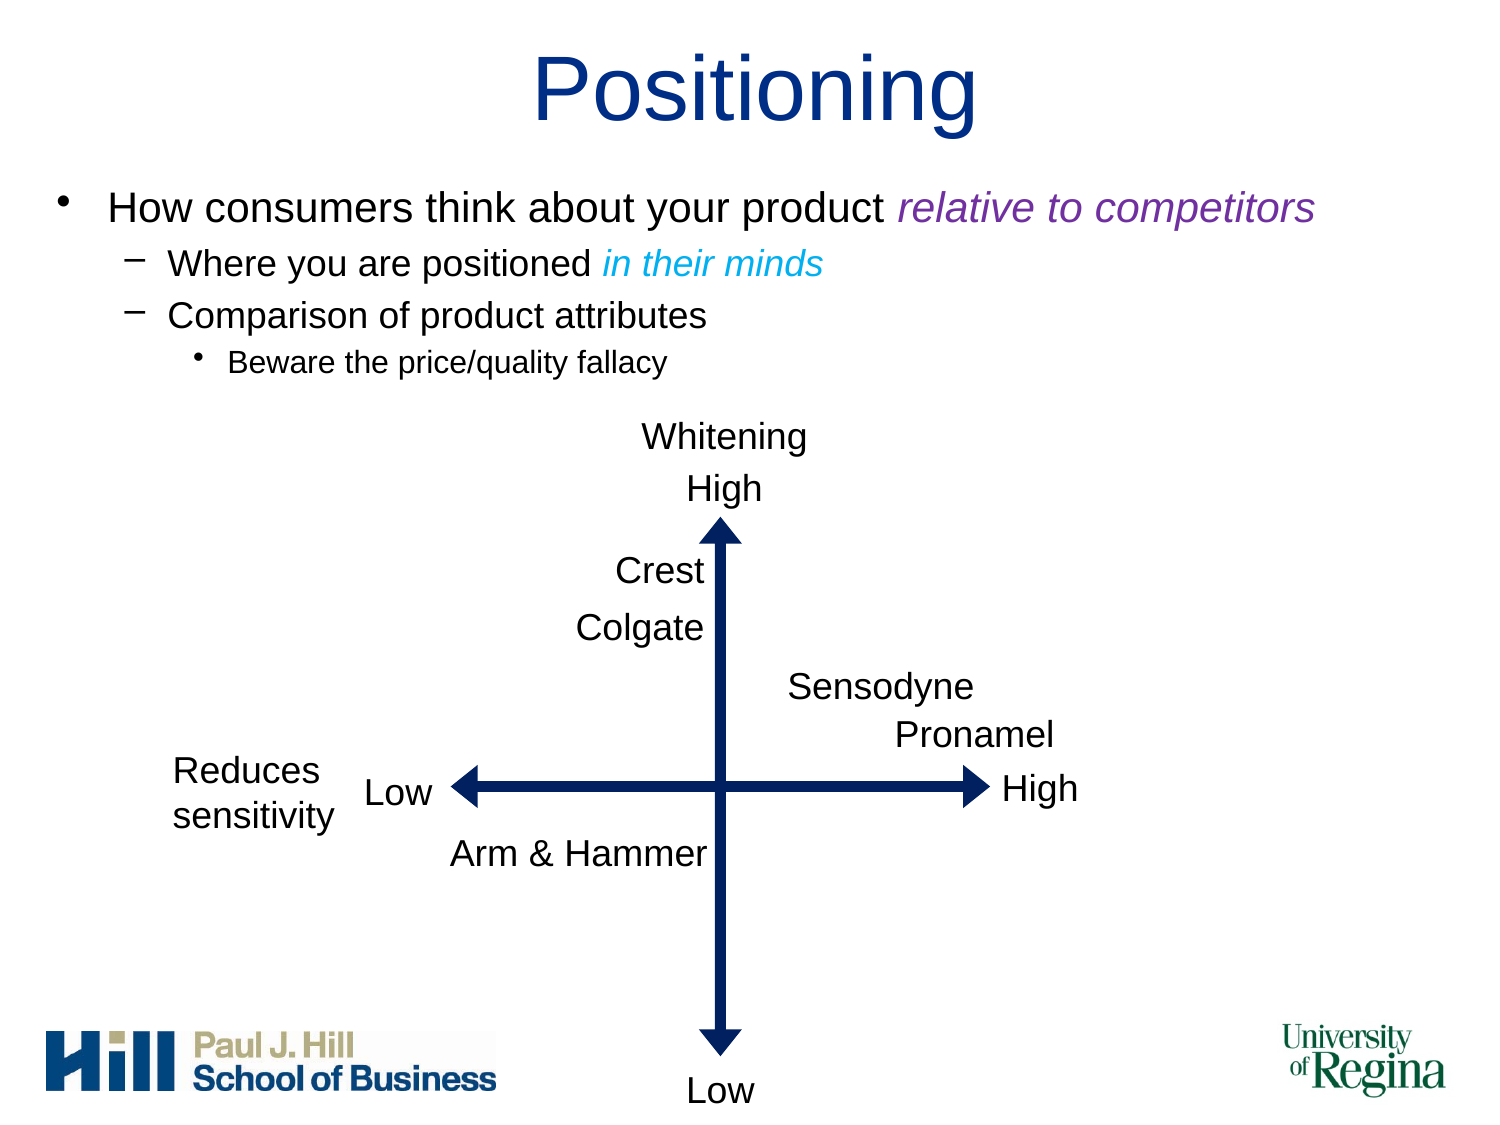

# Positioning
How consumers think about your product relative to competitors
Where you are positioned in their minds
Comparison of product attributes
Beware the price/quality fallacy
Whitening
High

High
Low
Low
Crest
Colgate
Sensodyne
Pronamel
Reduces
sensitivity
Arm & Hammer